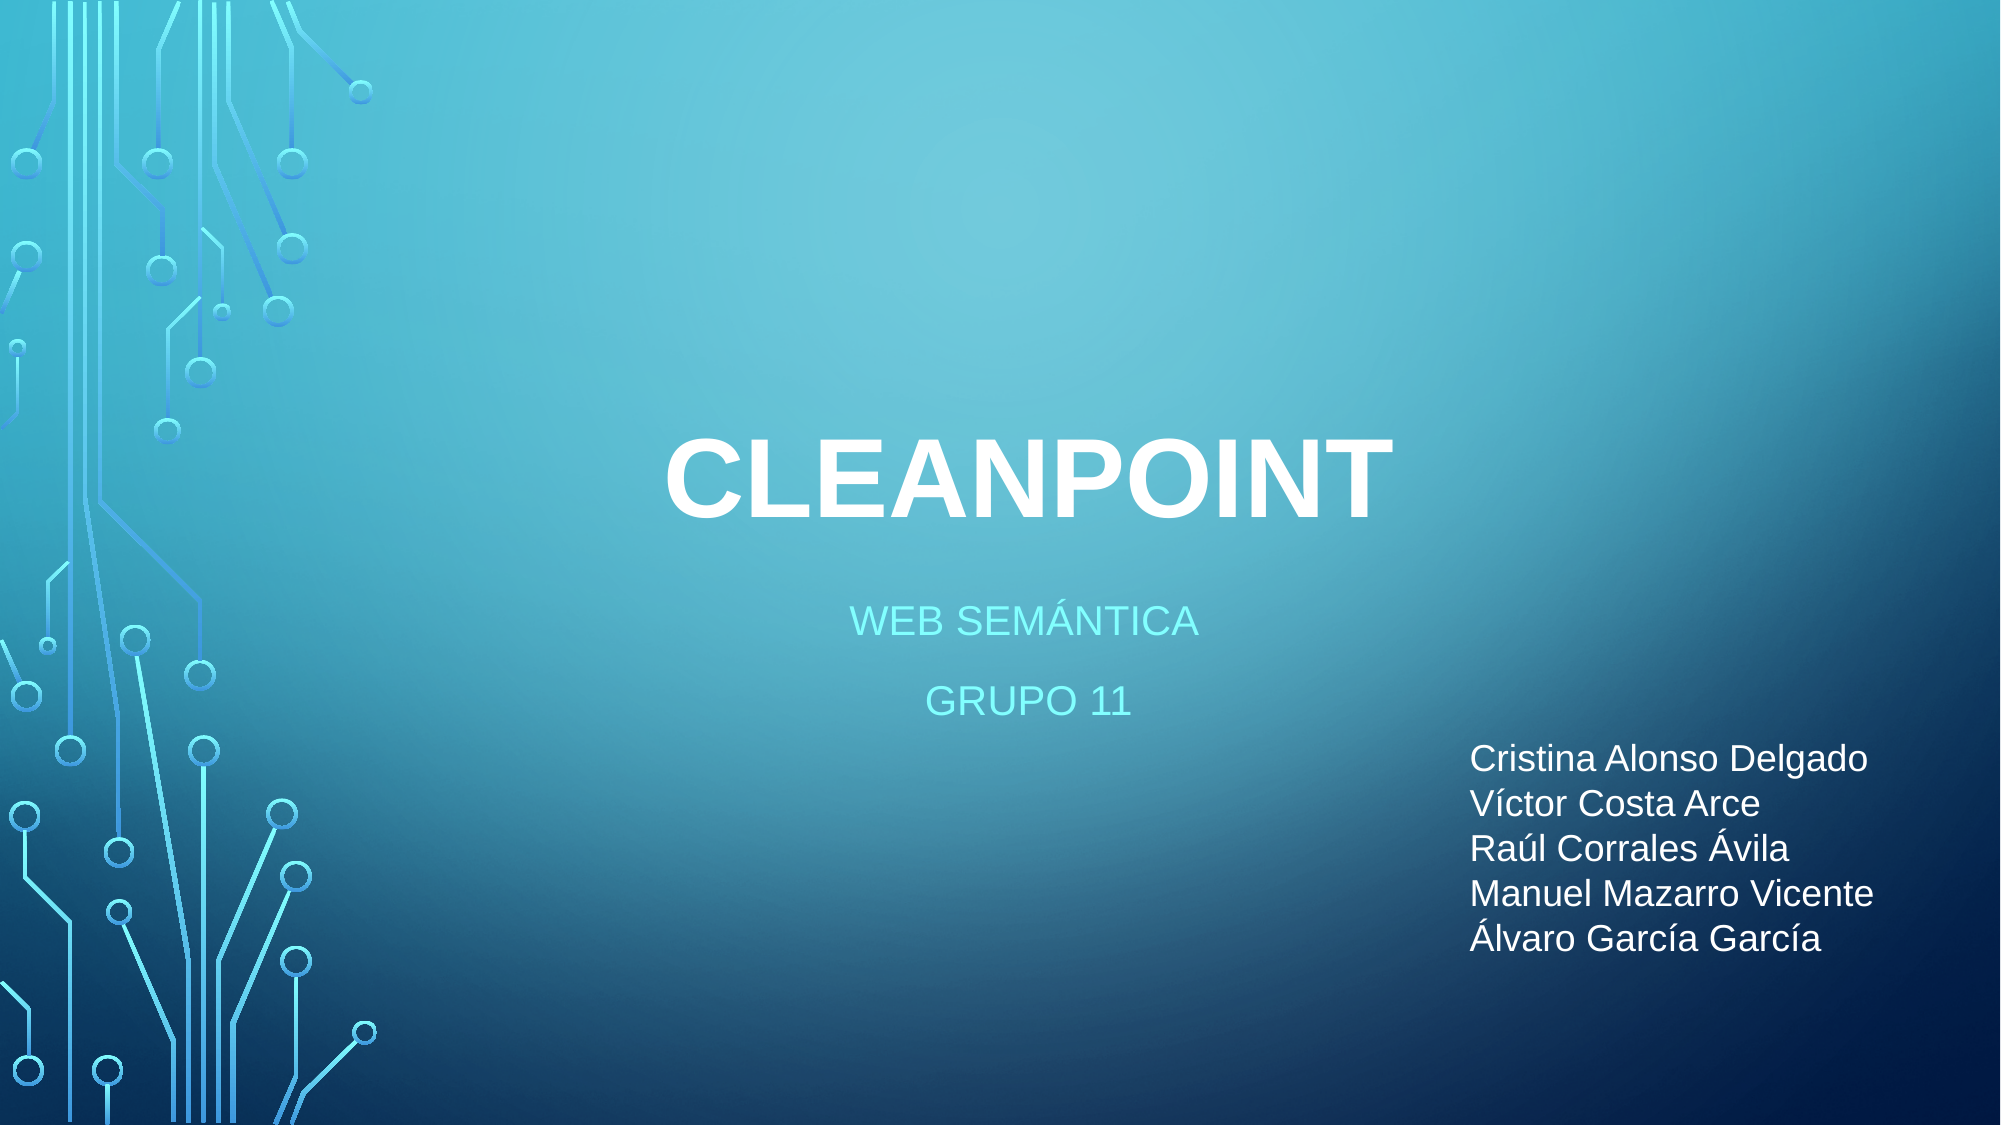

# CLEANPOINT
Web semántica
Grupo 11
Cristina Alonso Delgado
Víctor Costa Arce
Raúl Corrales Ávila
Manuel Mazarro Vicente
Álvaro García García